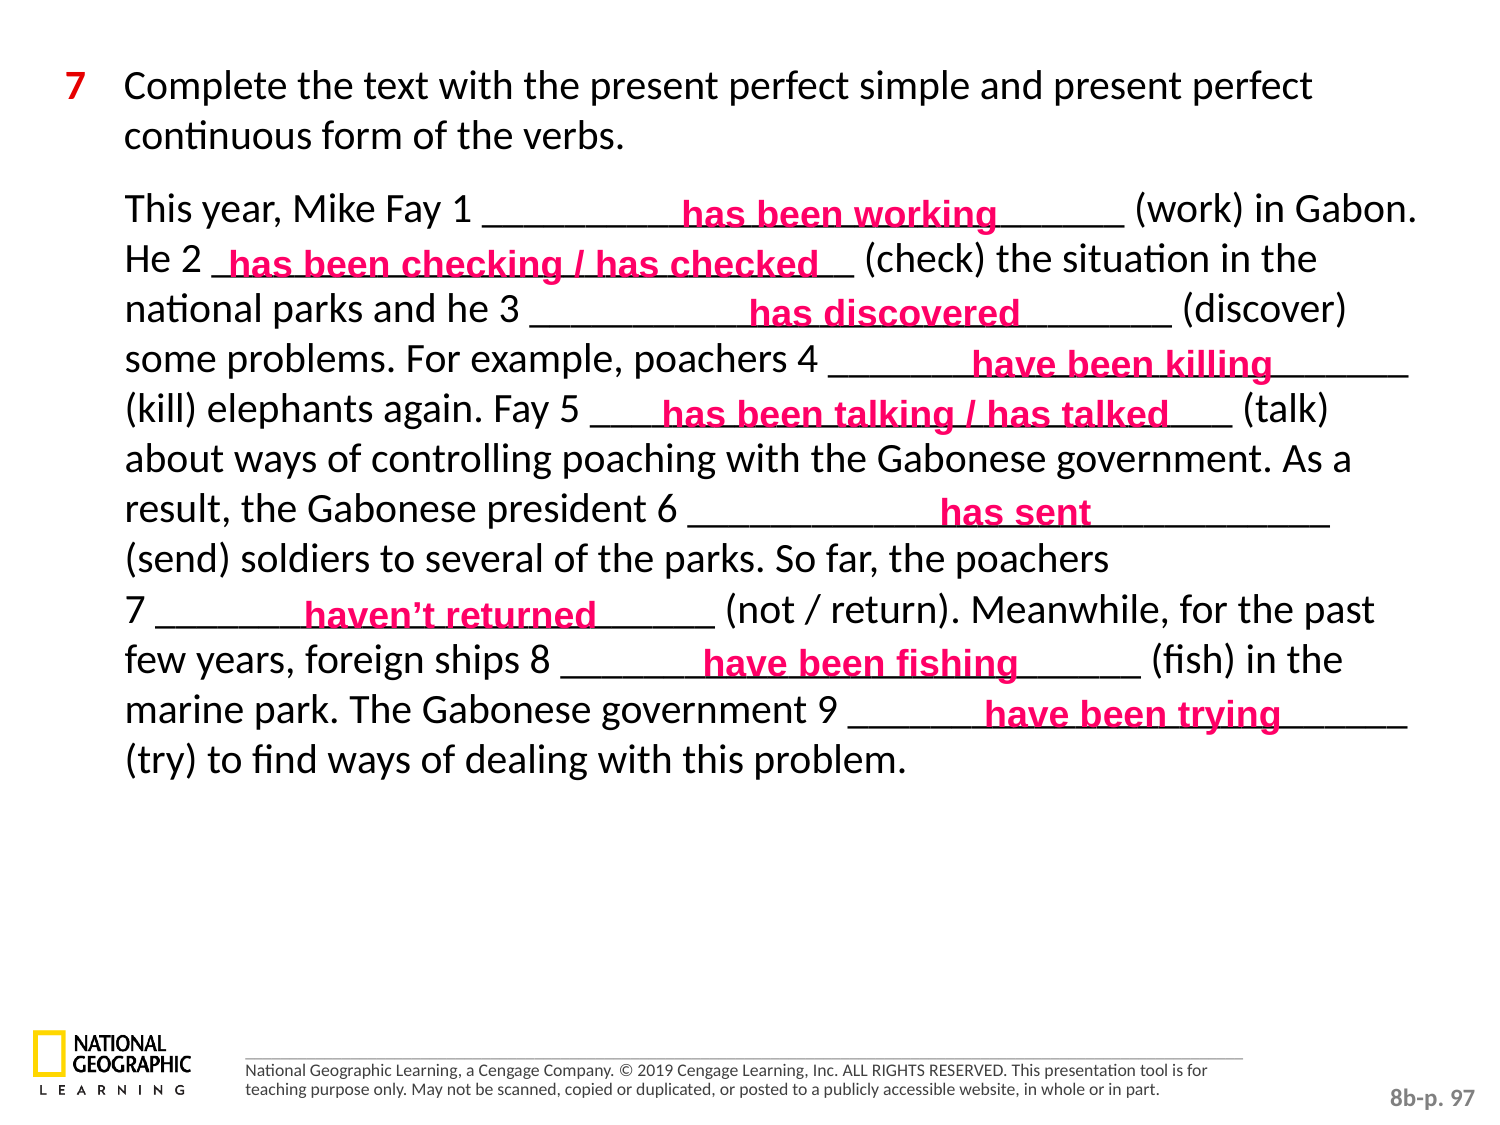

7 	Complete the text with the present perfect simple and present perfect continuous form of the verbs.
This year, Mike Fay 1 _______________________________ (work) in Gabon. He 2 _______________________________ (check) the situation in the national parks and he 3 _______________________________ (discover) some problems. For example, poachers 4 ____________________________ (kill) elephants again. Fay 5 _______________________________ (talk) about ways of controlling poaching with the Gabonese government. As a result, the Gabonese president 6 _______________________________ (send) soldiers to several of the parks. So far, the poachers                                7 ___________________________ (not / return). Meanwhile, for the past few years, foreign ships 8 ____________________________ (fish) in the marine park. The Gabonese government 9 ___________________________ (try) to find ways of dealing with this problem.
has been working
has been checking / has checked
has discovered
have been killing
has been talking / has talked
has sent
haven’t returned
have been fishing
have been trying
8b-p. 97